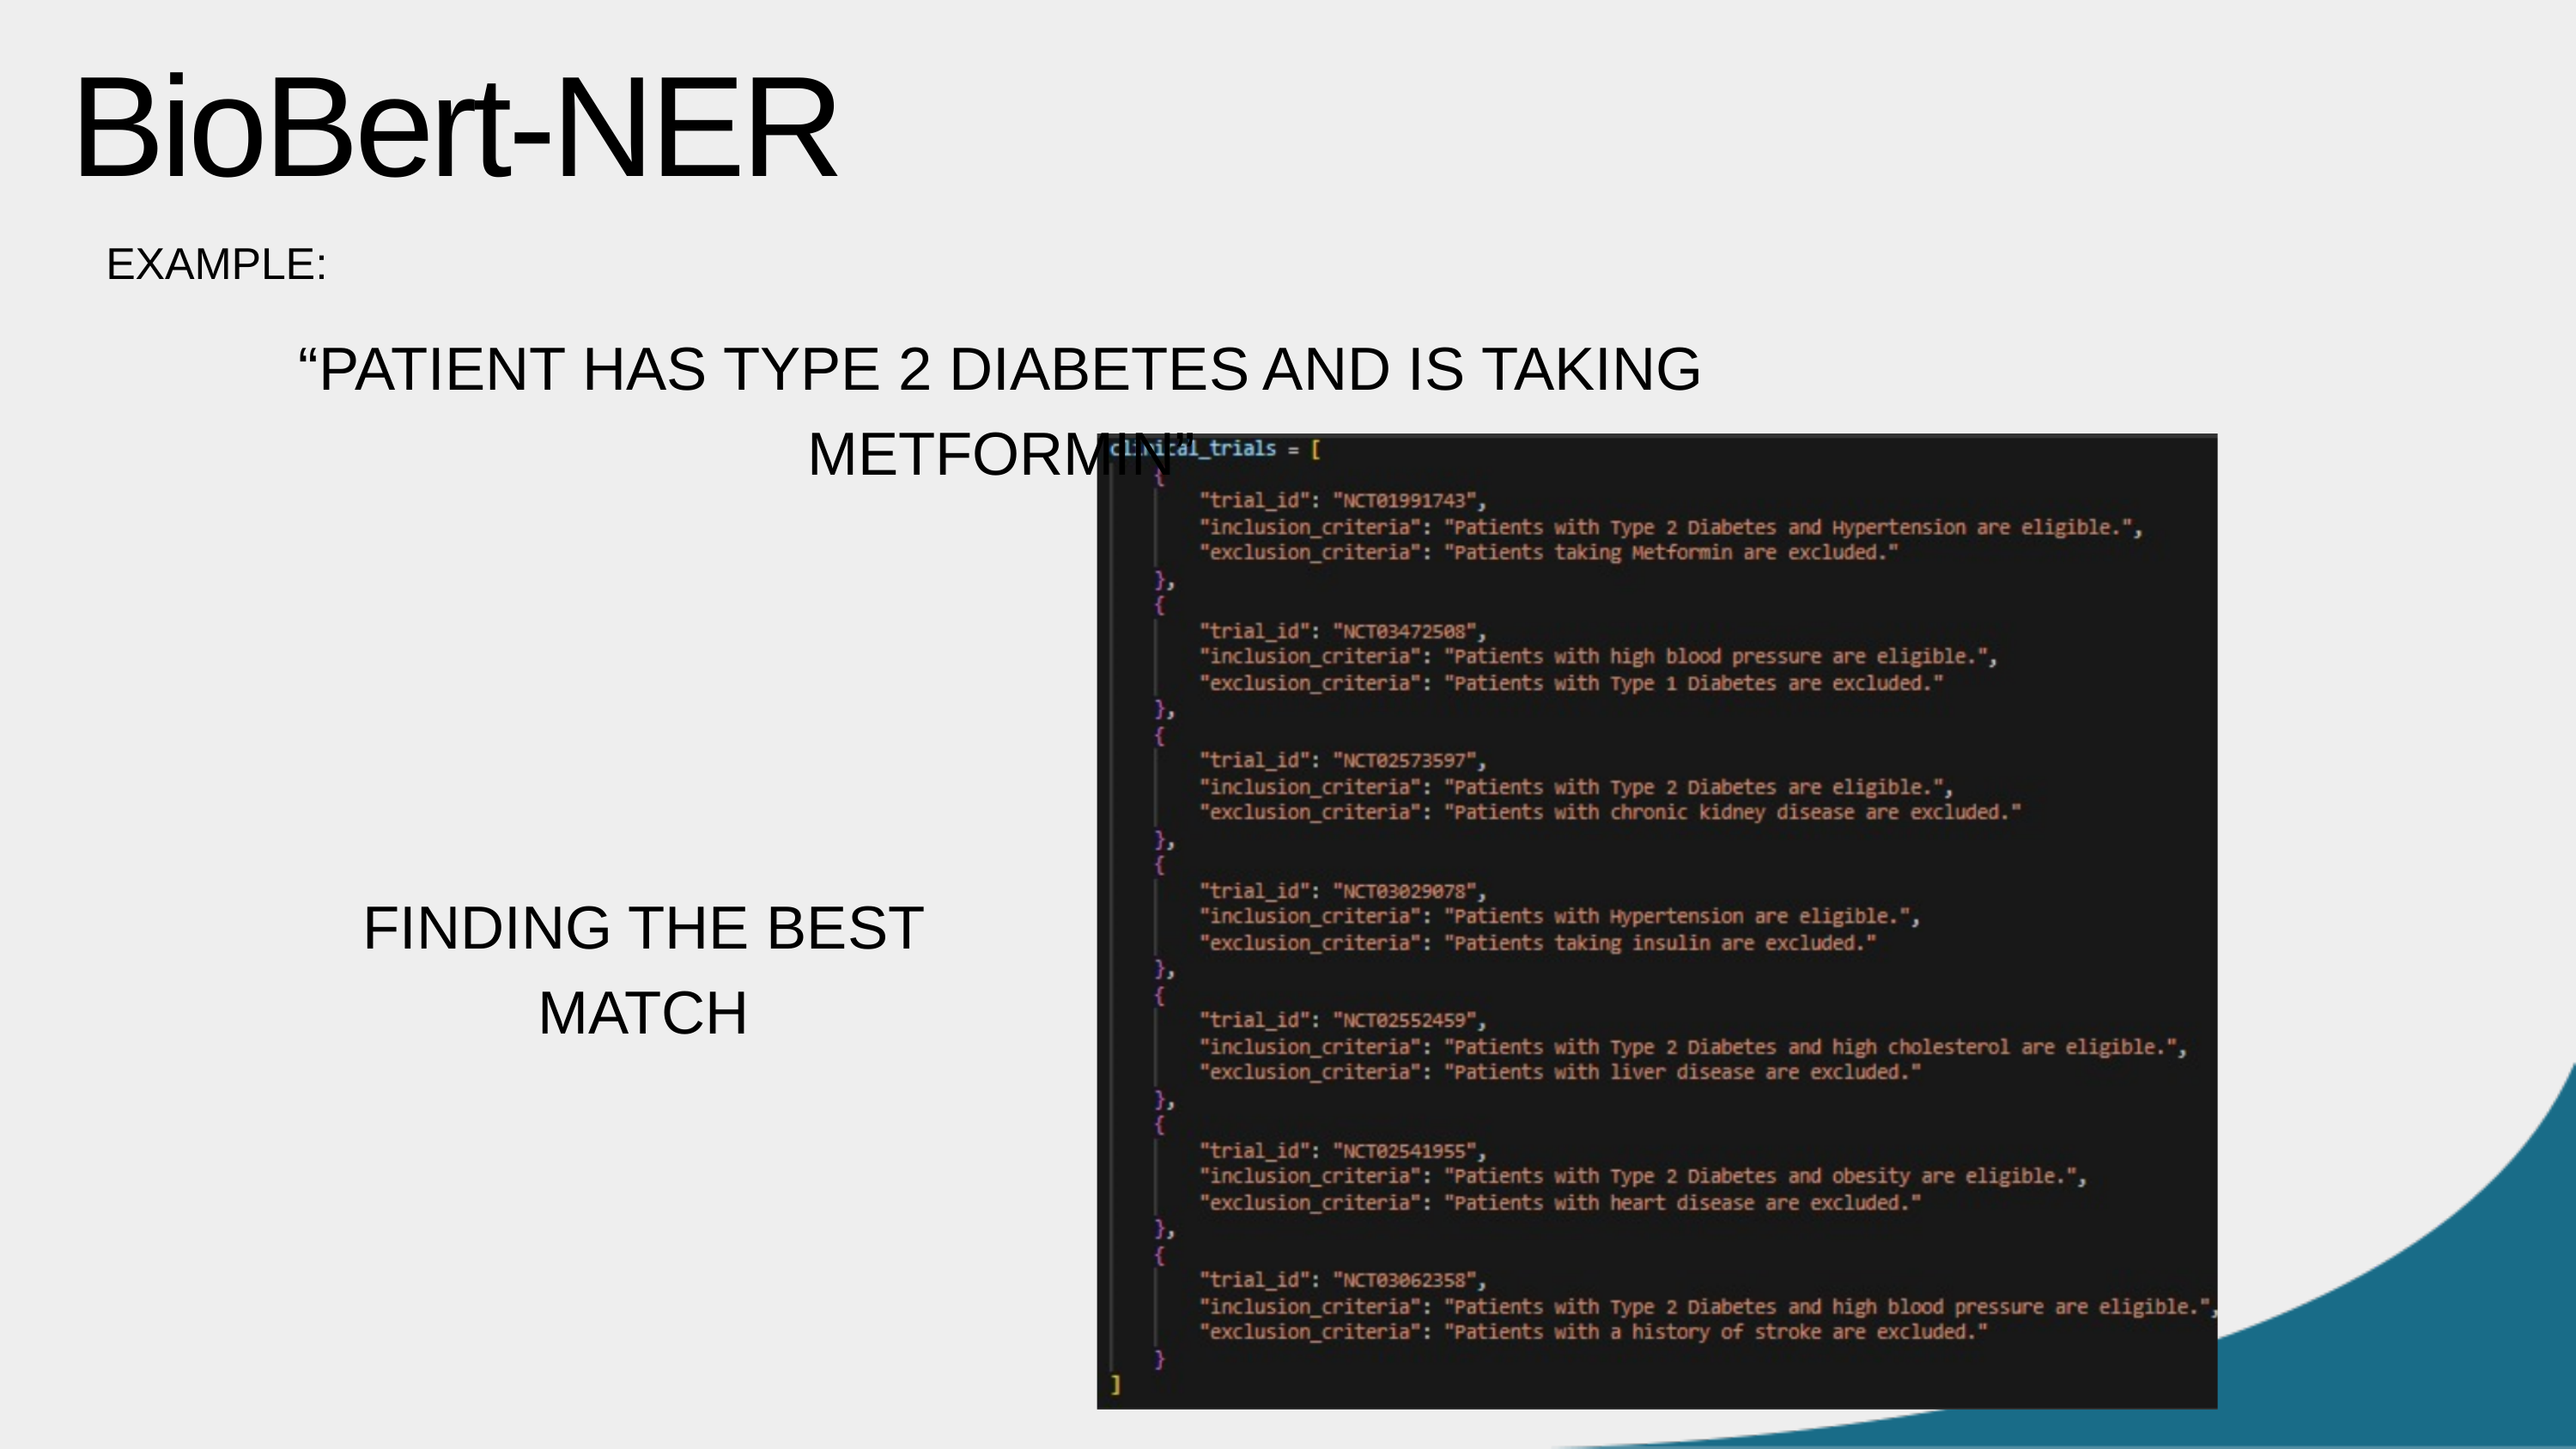

BioBert-NER
EXAMPLE:
“PATIENT HAS TYPE 2 DIABETES AND IS TAKING METFORMIN”

FINDING THE BEST MATCH